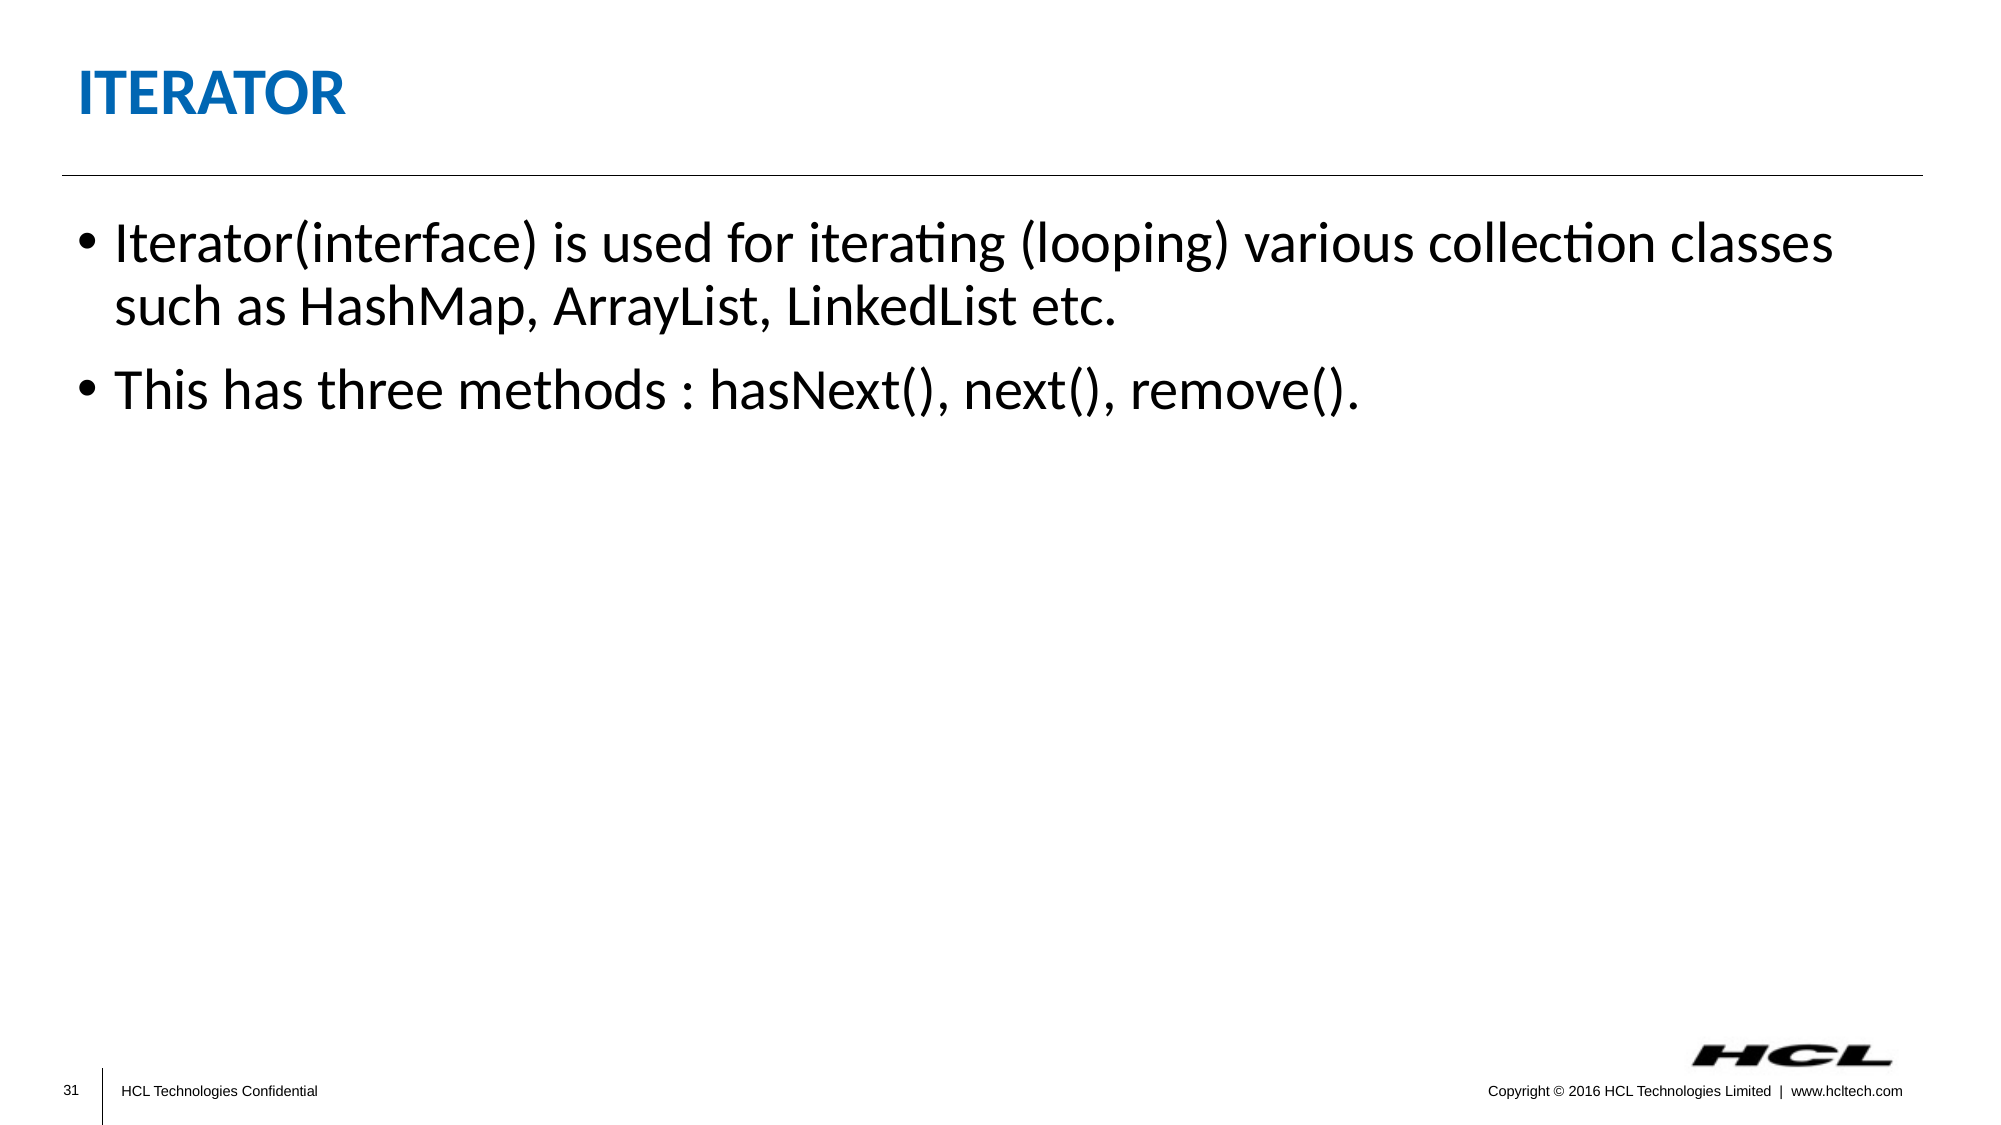

# Iterator
Iterator(interface) is used for iterating (looping) various collection classes such as HashMap, ArrayList, LinkedList etc.
This has three methods : hasNext(), next(), remove().